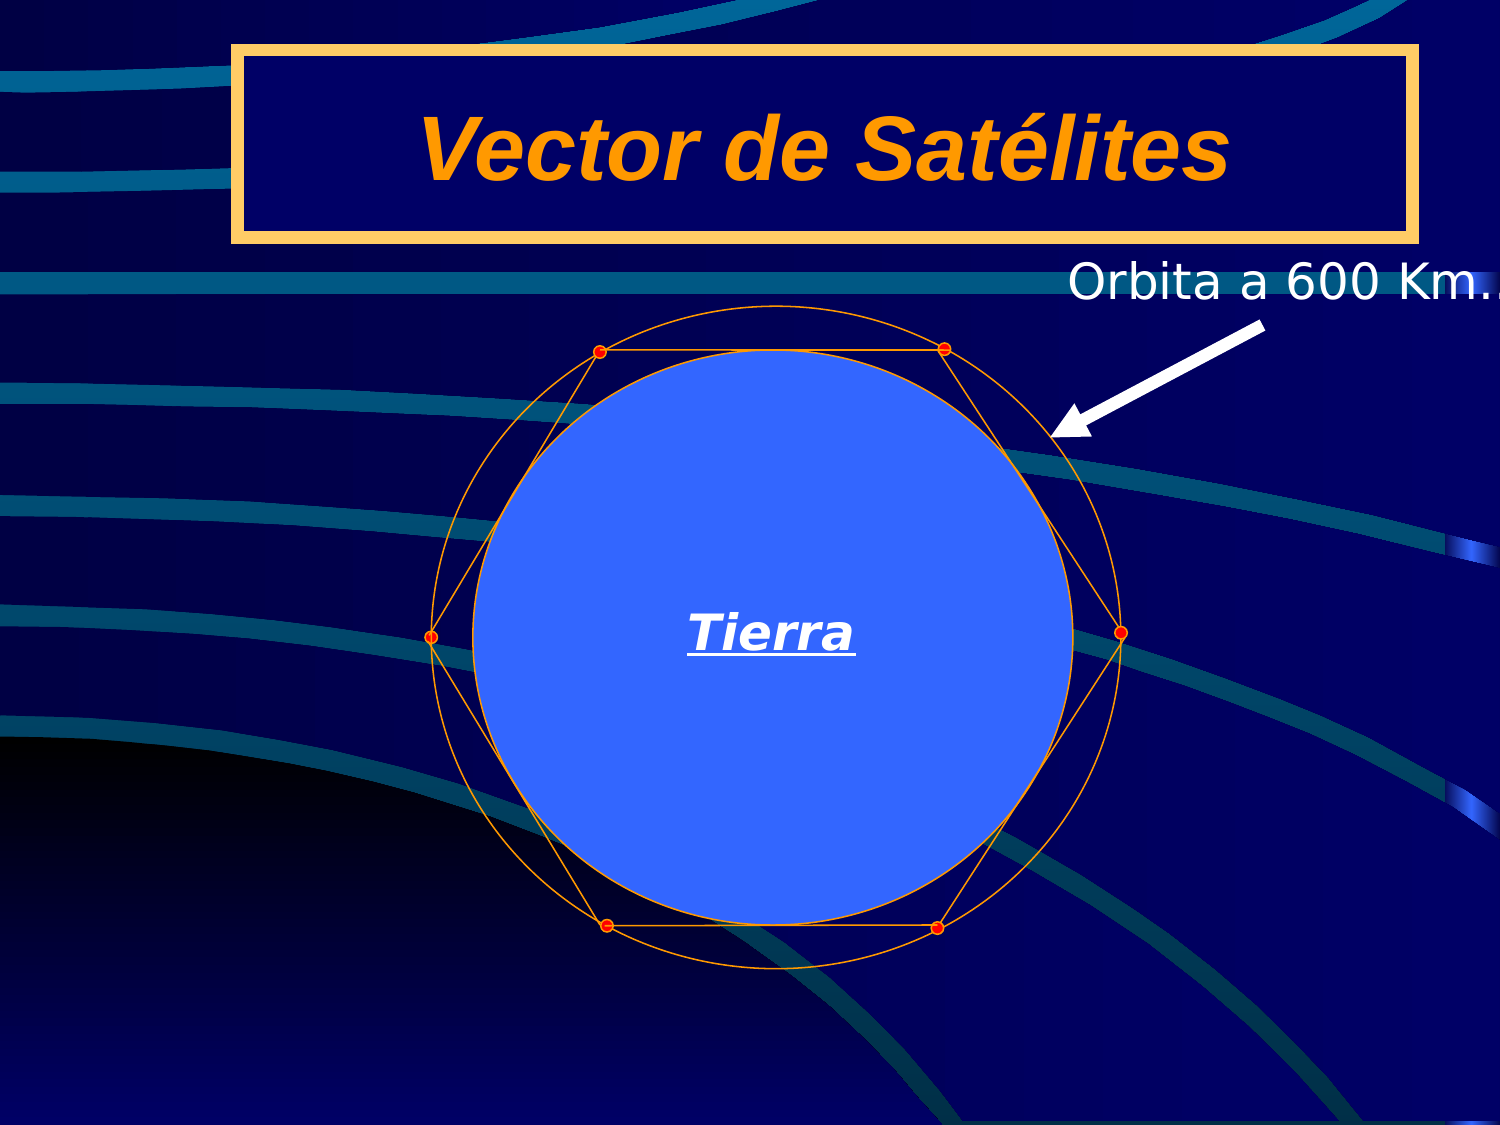

Vector de Satélites
Orbita a 600 Km..

Tierra